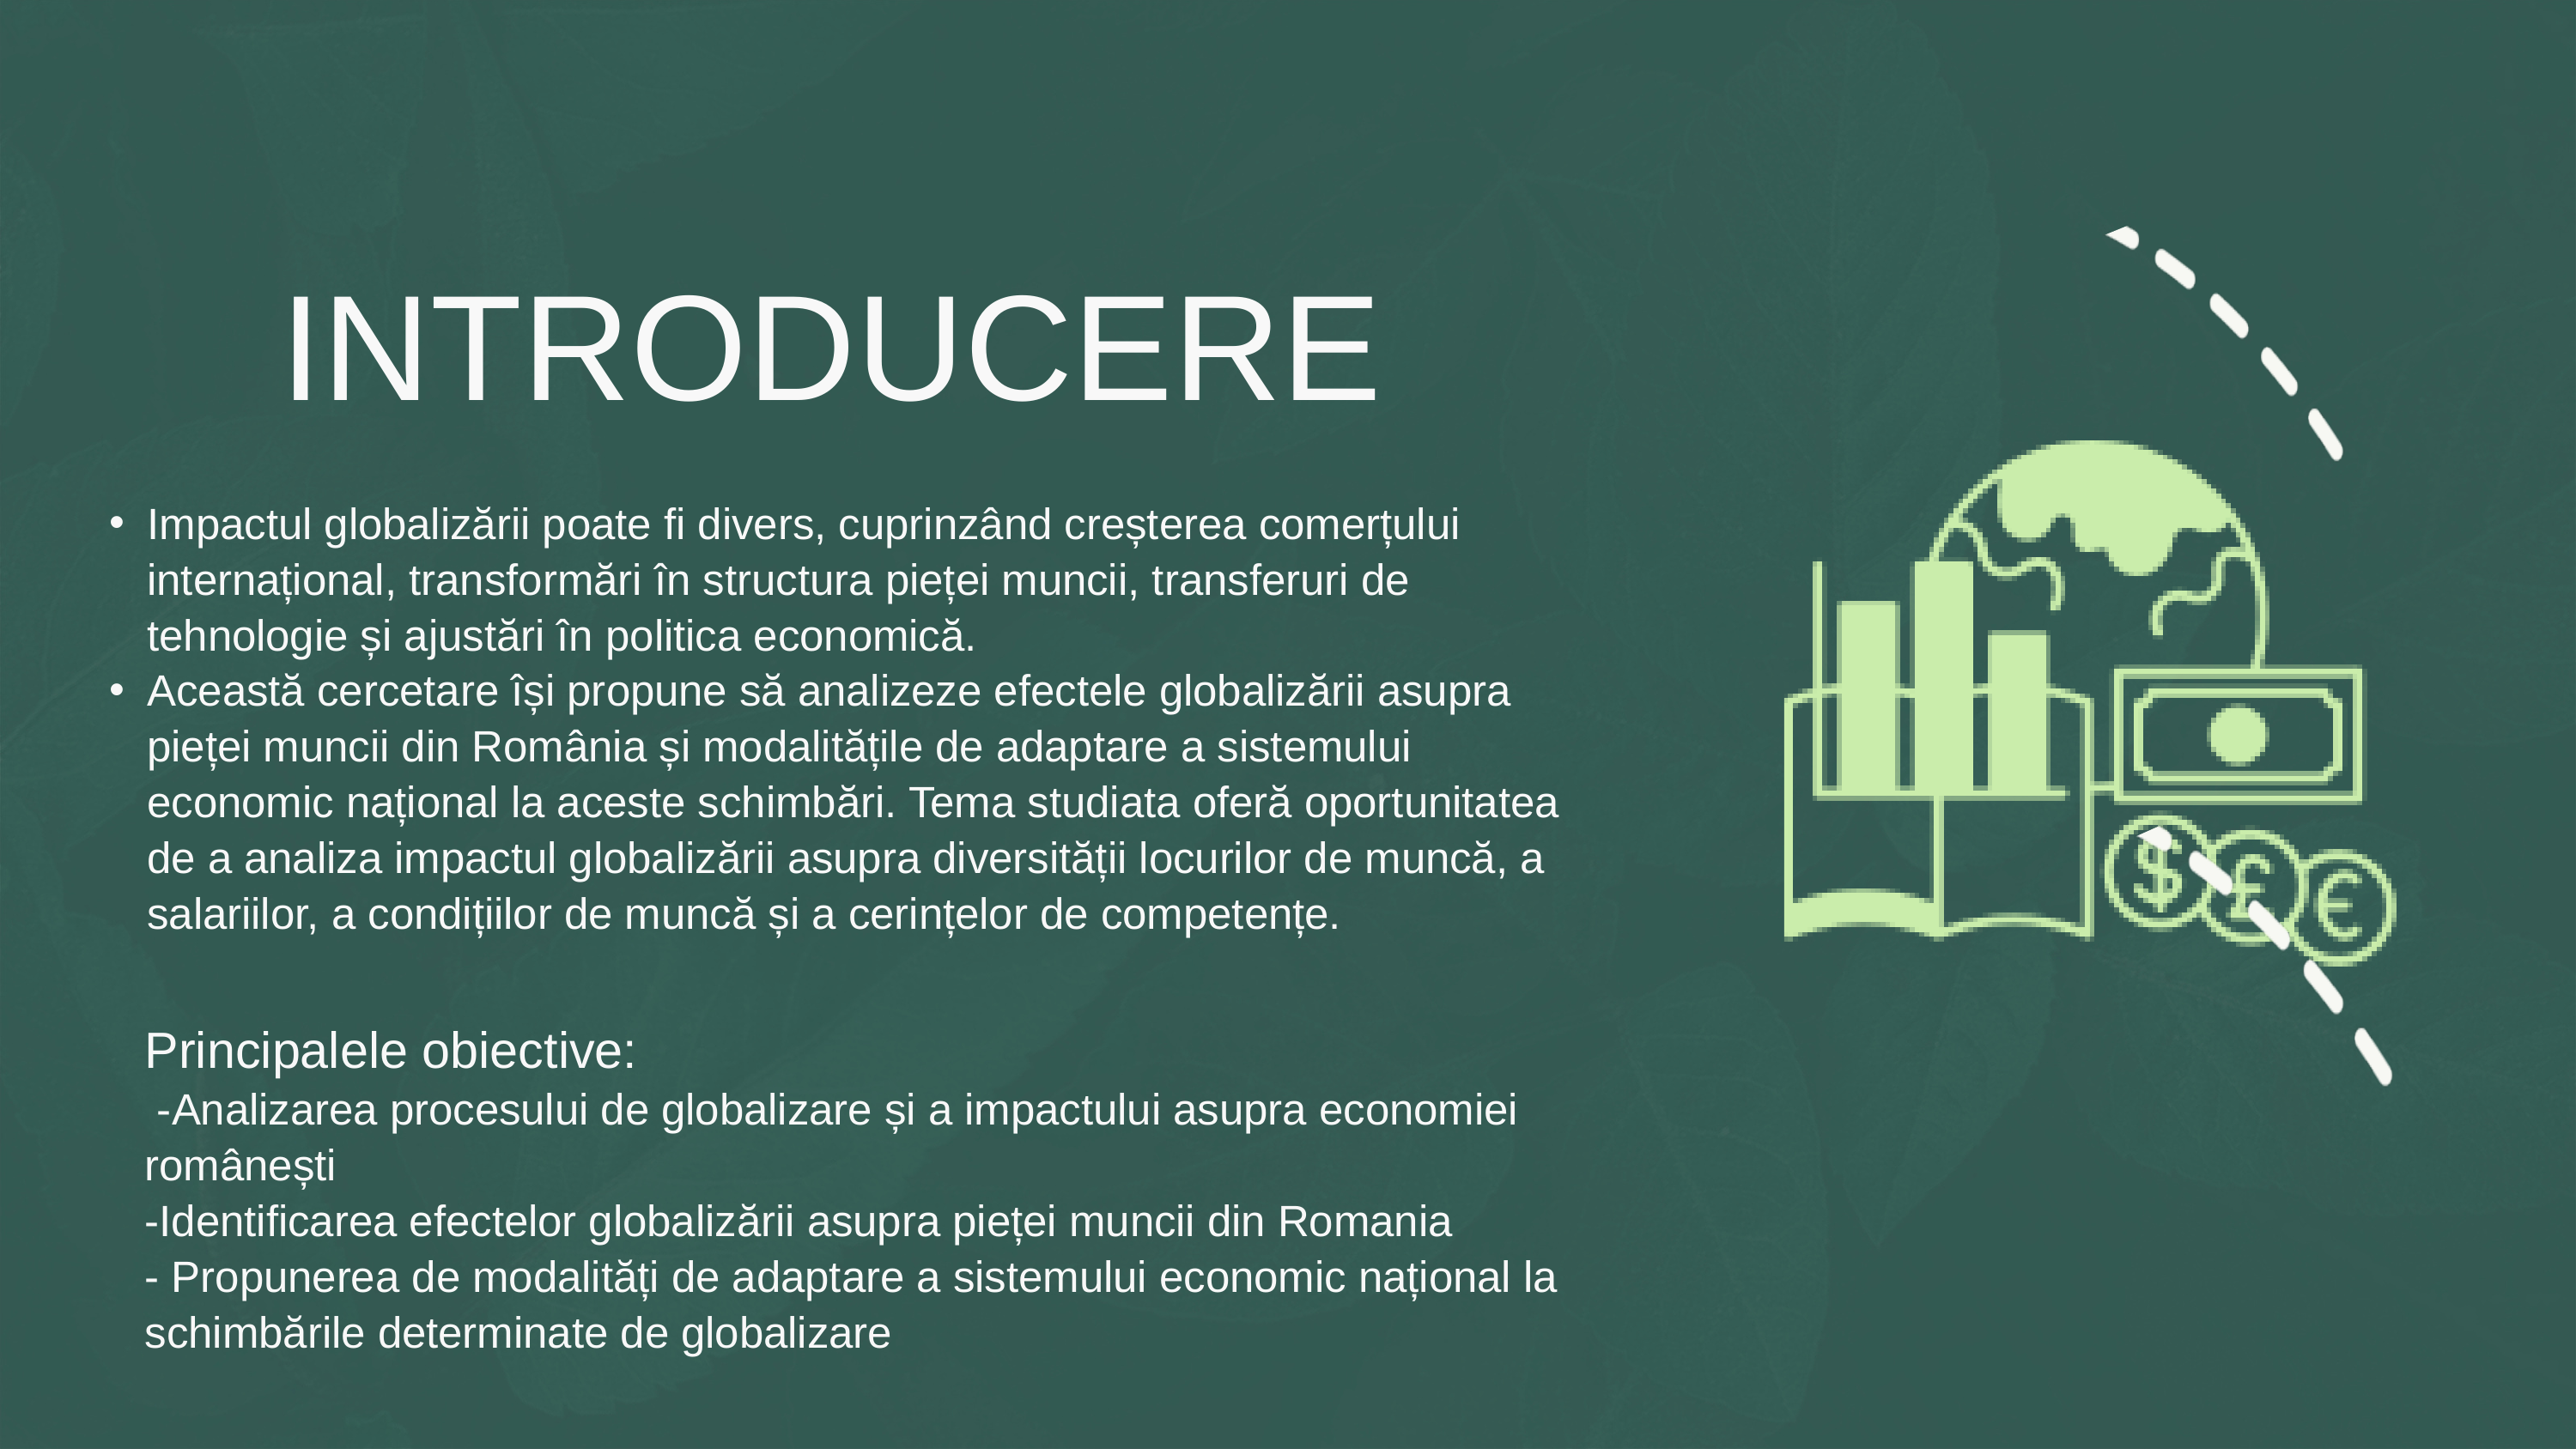

INTRODUCERE

Impactul globalizării poate fi divers, cuprinzând creșterea comerțului internațional, transformări în structura pieței muncii, transferuri de tehnologie și ajustări în politica economică.
Această cercetare își propune să analizeze efectele globalizării asupra pieței muncii din România și modalitățile de adaptare a sistemului economic național la aceste schimbări. Tema studiata oferă oportunitatea de a analiza impactul globalizării asupra diversității locurilor de muncă, a salariilor, a condițiilor de muncă și a cerințelor de competențe.

Principalele obiective:
 -Analizarea procesului de globalizare și a impactului asupra economiei românești
-Identificarea efectelor globalizării asupra pieței muncii din Romania
- Propunerea de modalități de adaptare a sistemului economic național la schimbările determinate de globalizare